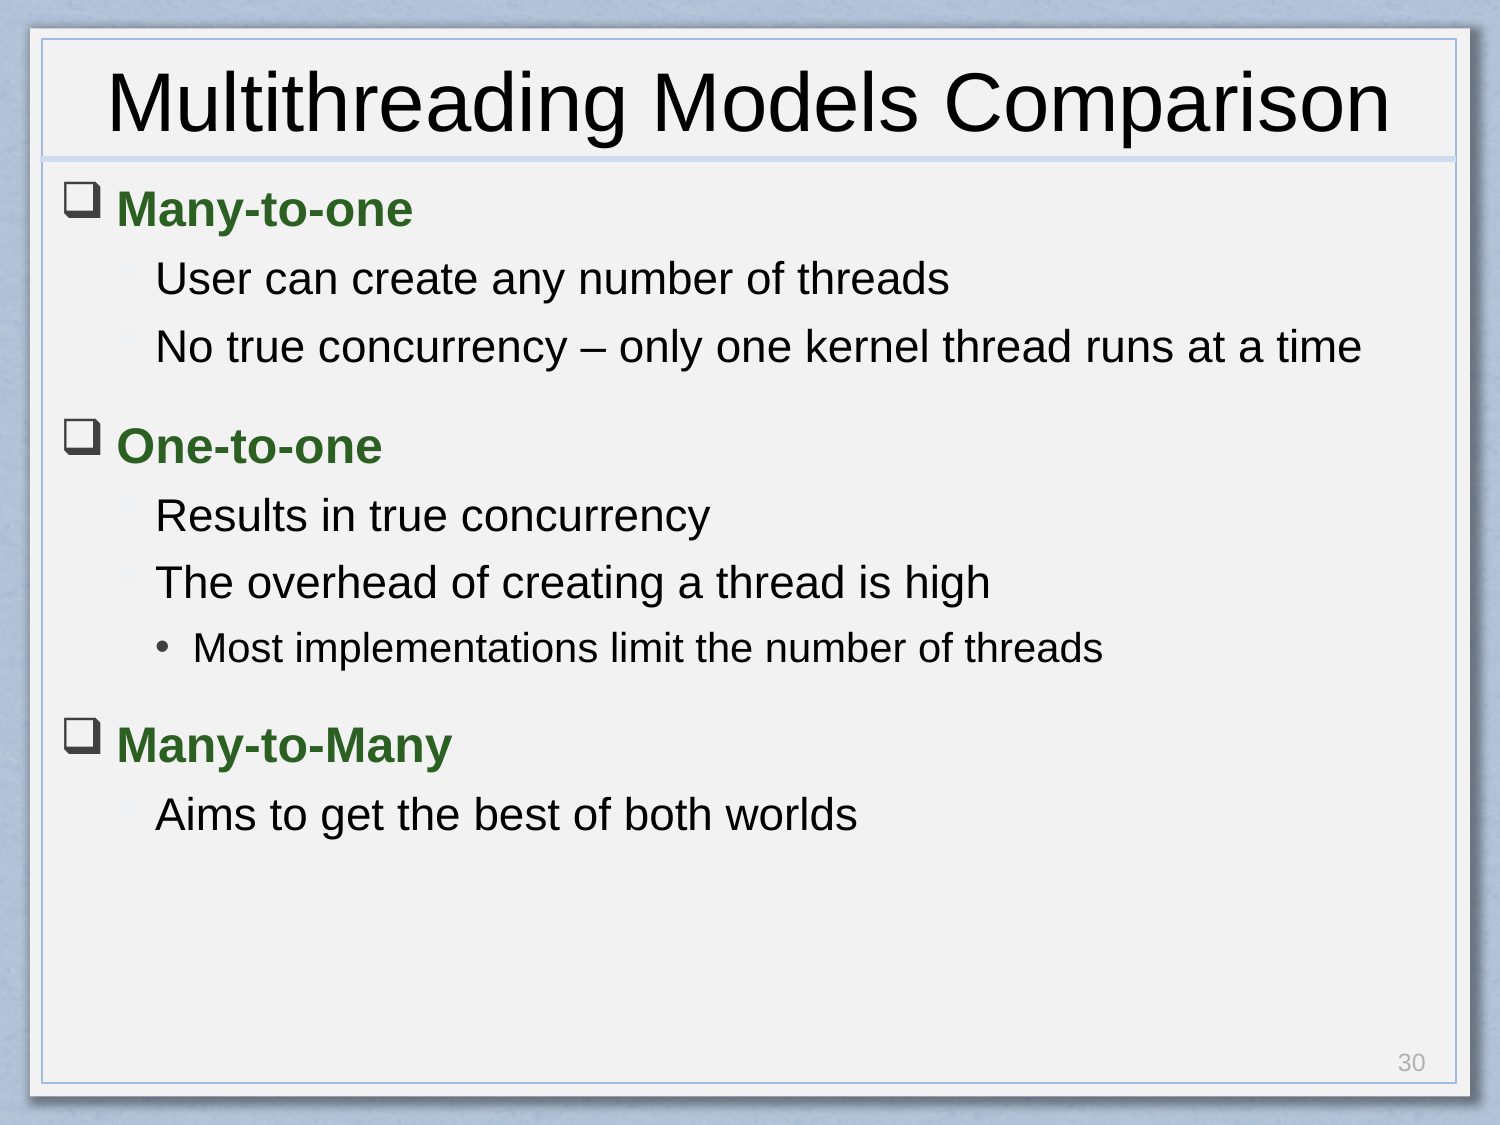

# Multithreading Models Comparison
Many-to-one
User can create any number of threads
No true concurrency – only one kernel thread runs at a time
One-to-one
Results in true concurrency
The overhead of creating a thread is high
Most implementations limit the number of threads
Many-to-Many
Aims to get the best of both worlds
30